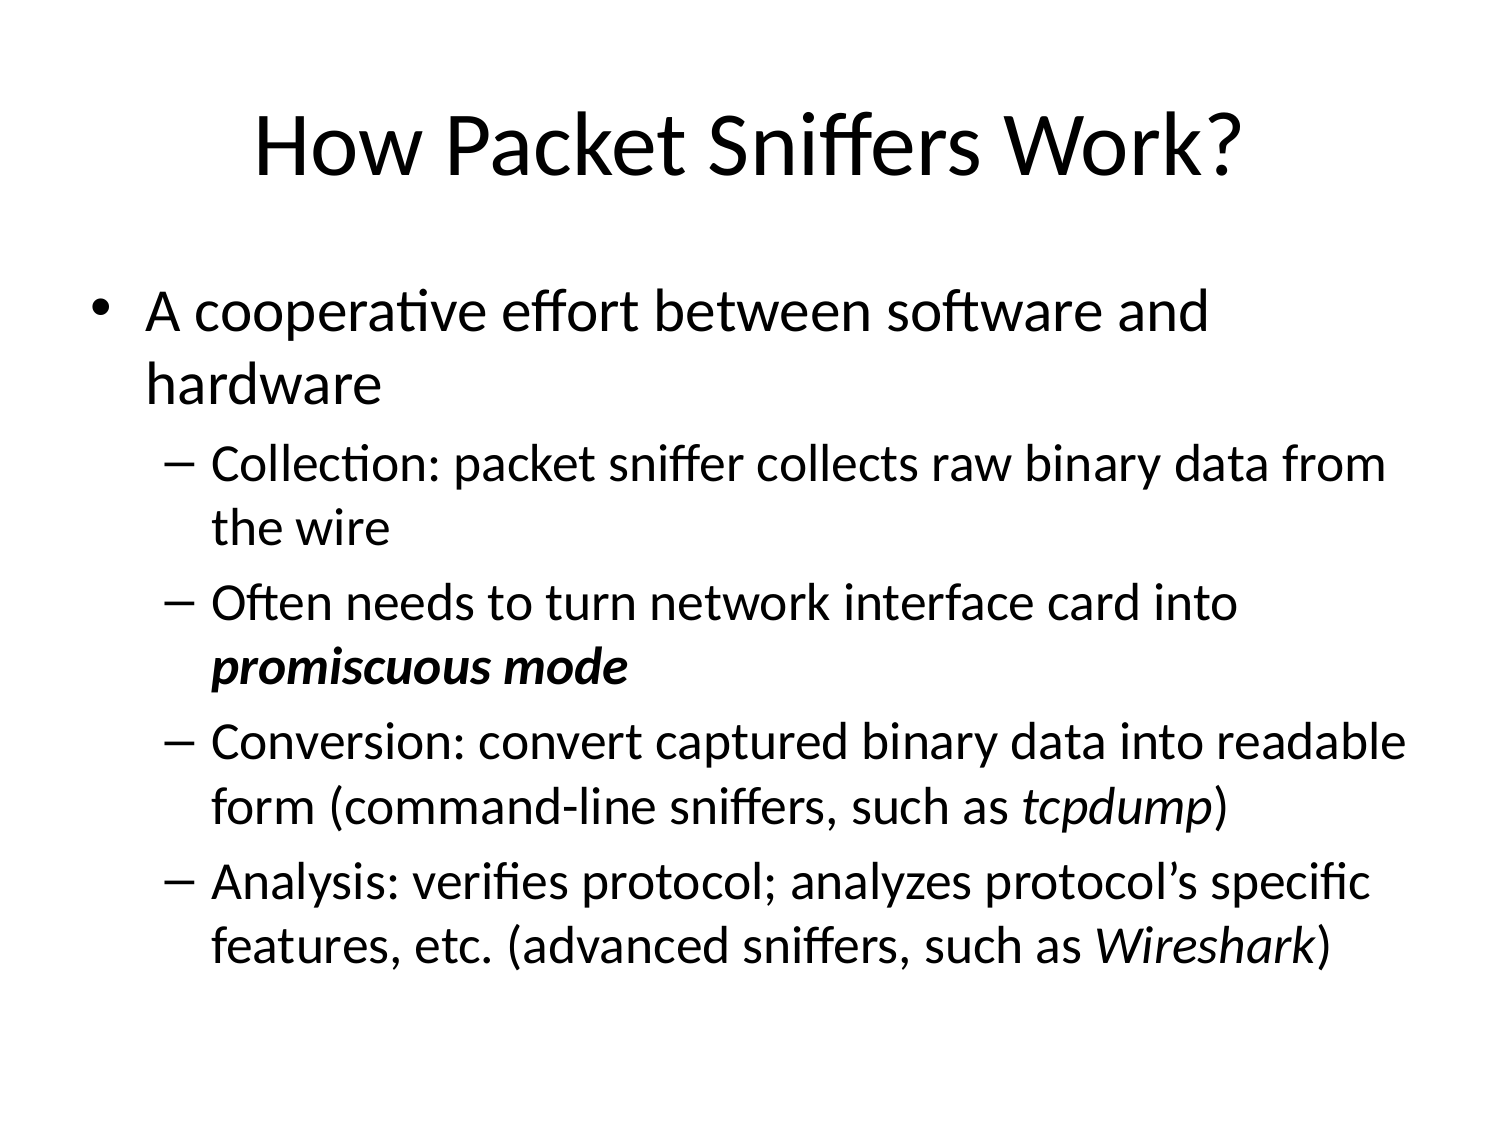

# How Packet Sniffers Work?
A cooperative effort between software and hardware
Collection: packet sniffer collects raw binary data from the wire
Often needs to turn network interface card into promiscuous mode
Conversion: convert captured binary data into readable form (command-line sniffers, such as tcpdump)
Analysis: verifies protocol; analyzes protocol’s specific features, etc. (advanced sniffers, such as Wireshark)